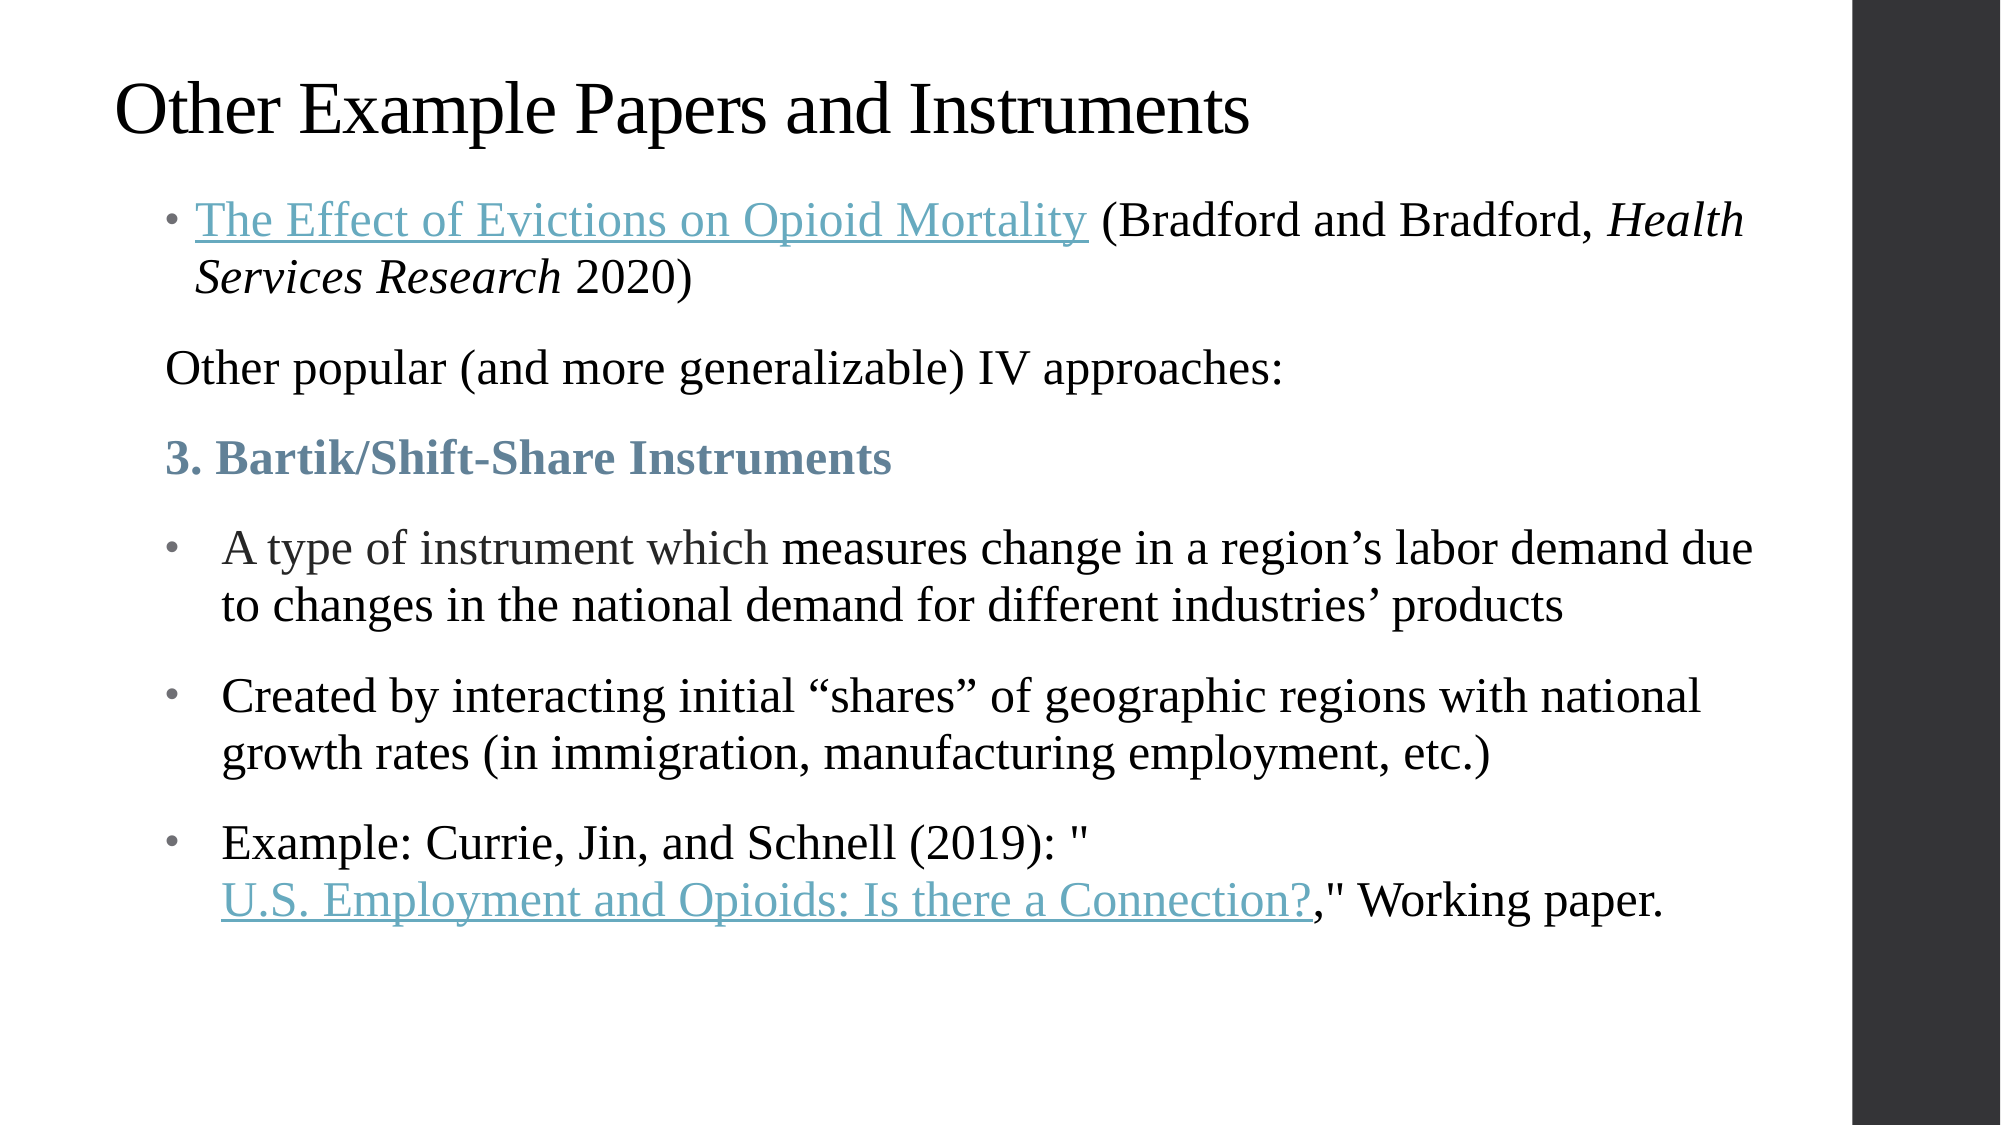

Other Example Papers and Instruments
The Effect of Evictions on Opioid Mortality (Bradford and Bradford, Health Services Research 2020)
Other popular (and more generalizable) IV approaches:
3. Bartik/Shift-Share Instruments
A type of instrument which measures change in a region’s labor demand due to changes in the national demand for different industries’ products
Created by interacting initial “shares” of geographic regions with national growth rates (in immigration, manufacturing employment, etc.)
Example: Currie, Jin, and Schnell (2019): "U.S. Employment and Opioids: Is there a Connection?," Working paper.